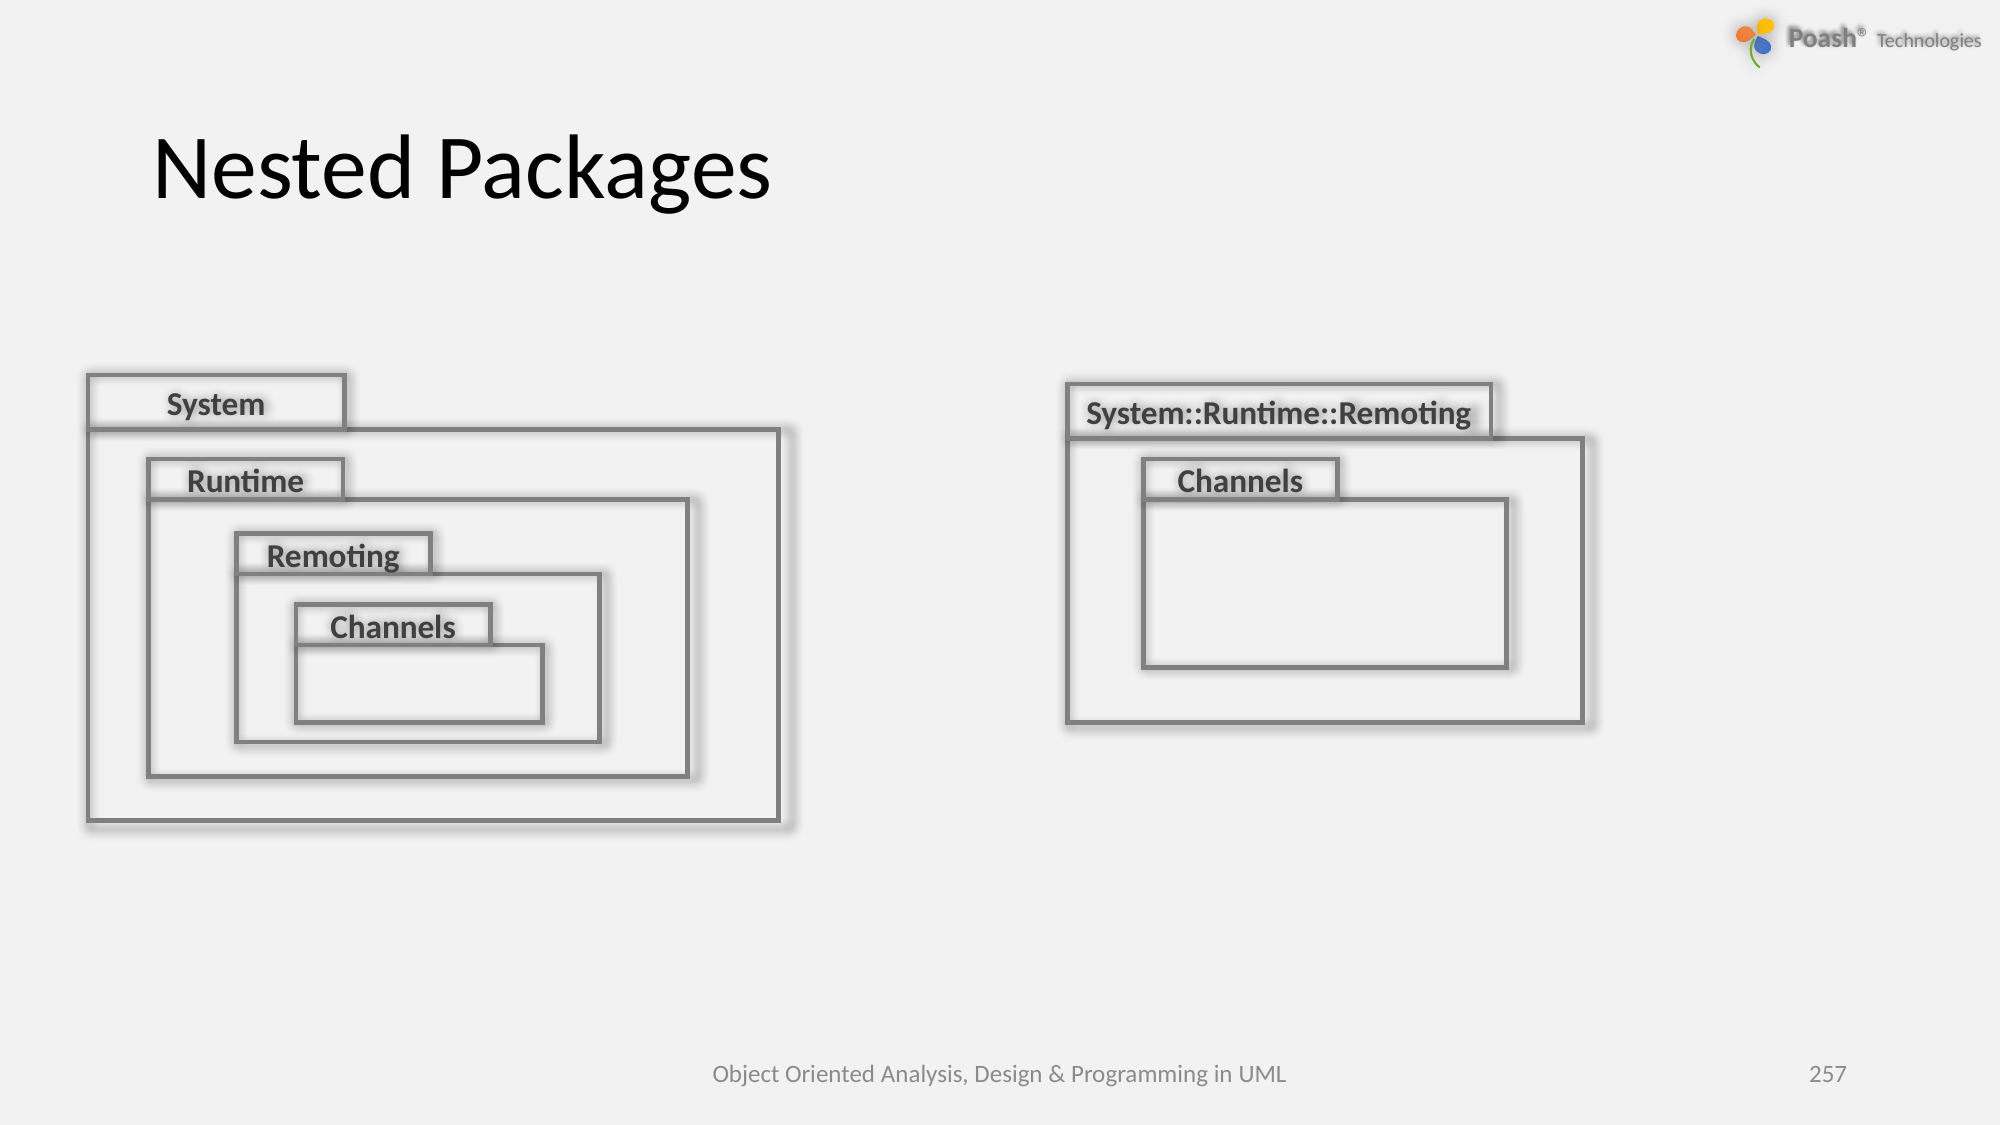

# Nested Packages
System

System::Runtime::Remoting

Runtime

Channels

Remoting

Channels

Object Oriented Analysis, Design & Programming in UML
257